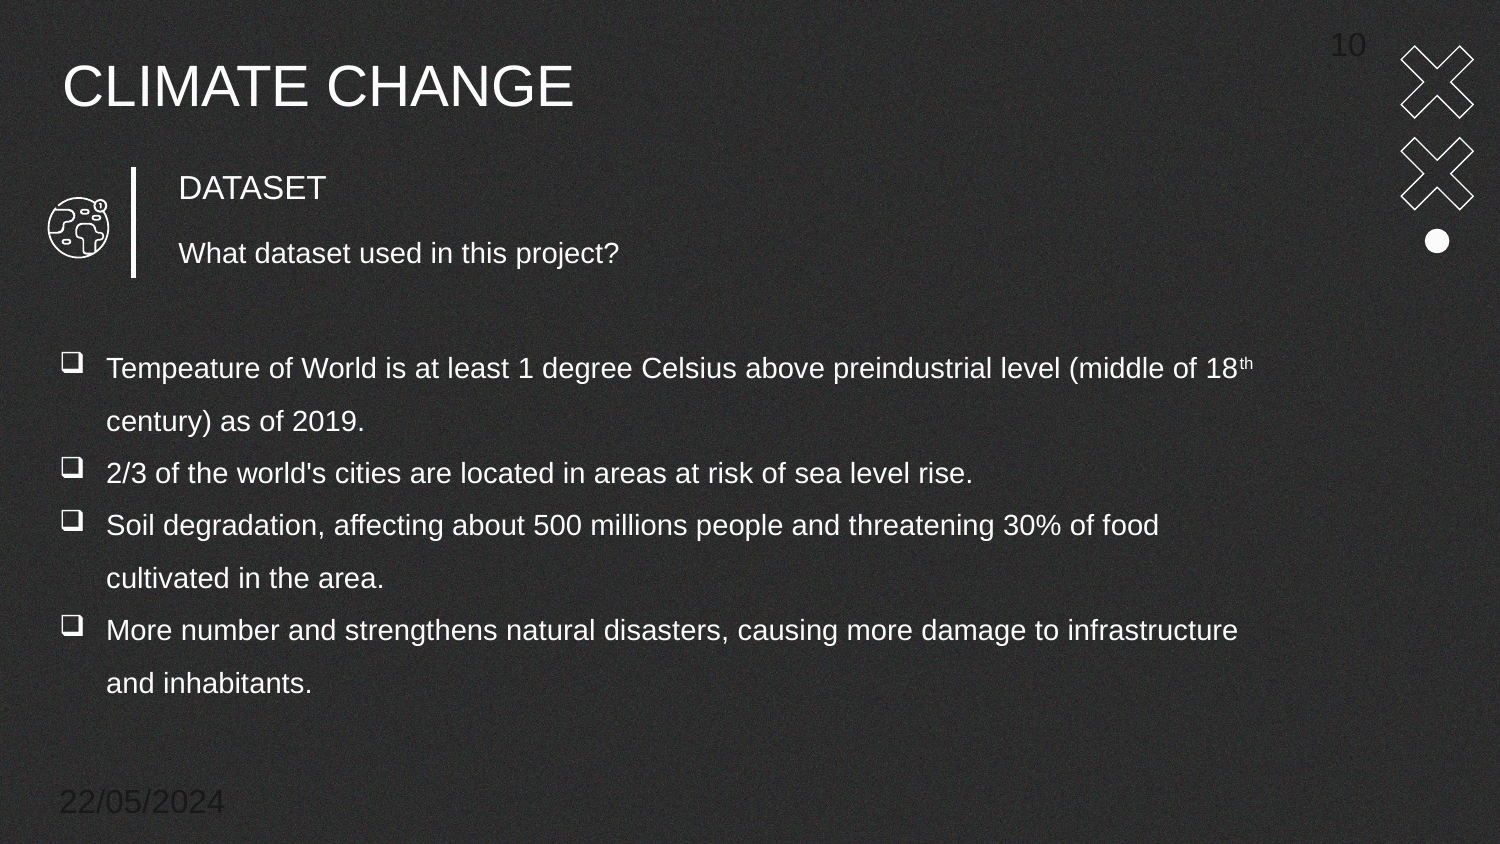

10
# CLIMATE CHANGE
DATASET

What dataset used in this project?
Tempeature of World is at least 1 degree Celsius above preindustrial level (middle of 18th century) as of 2019.
2/3 of the world's cities are located in areas at risk of sea level rise.
Soil degradation, affecting about 500 millions people and threatening 30% of food cultivated in the area.
More number and strengthens natural disasters, causing more damage to infrastructure and inhabitants.
22/05/2024